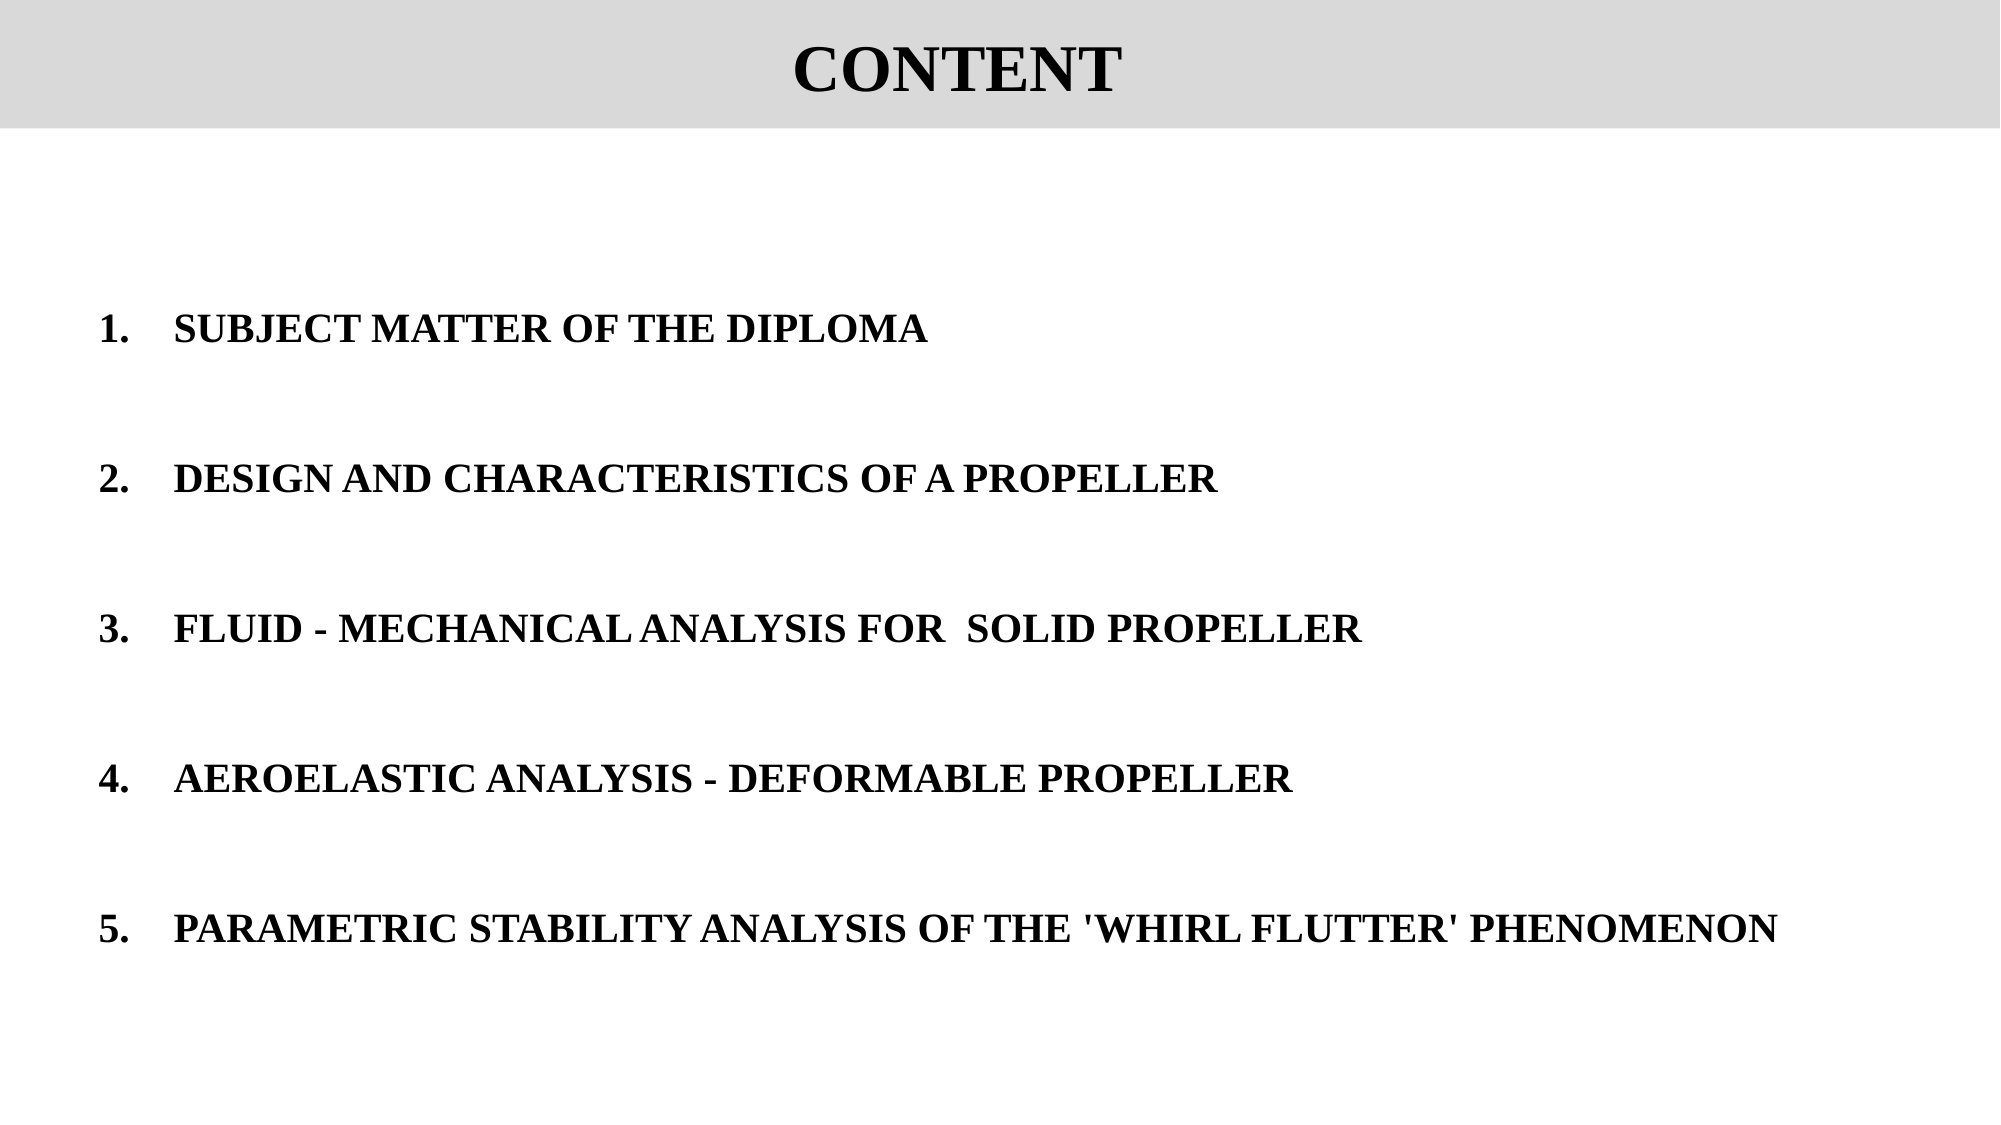

CONTENT
SUBJECT MATTER OF THE DIPLOMA
DESIGN AND CHARACTERISTICS OF A PROPELLER
FLUID - MECHANICAL ANALYSIS FOR  SOLID PROPELLER
AEROELASTIC ANALYSIS - DEFORMABLE PROPELLER
PARAMETRIC STABILITY ANALYSIS OF THE 'WHIRL FLUTTER' PHENOMENON